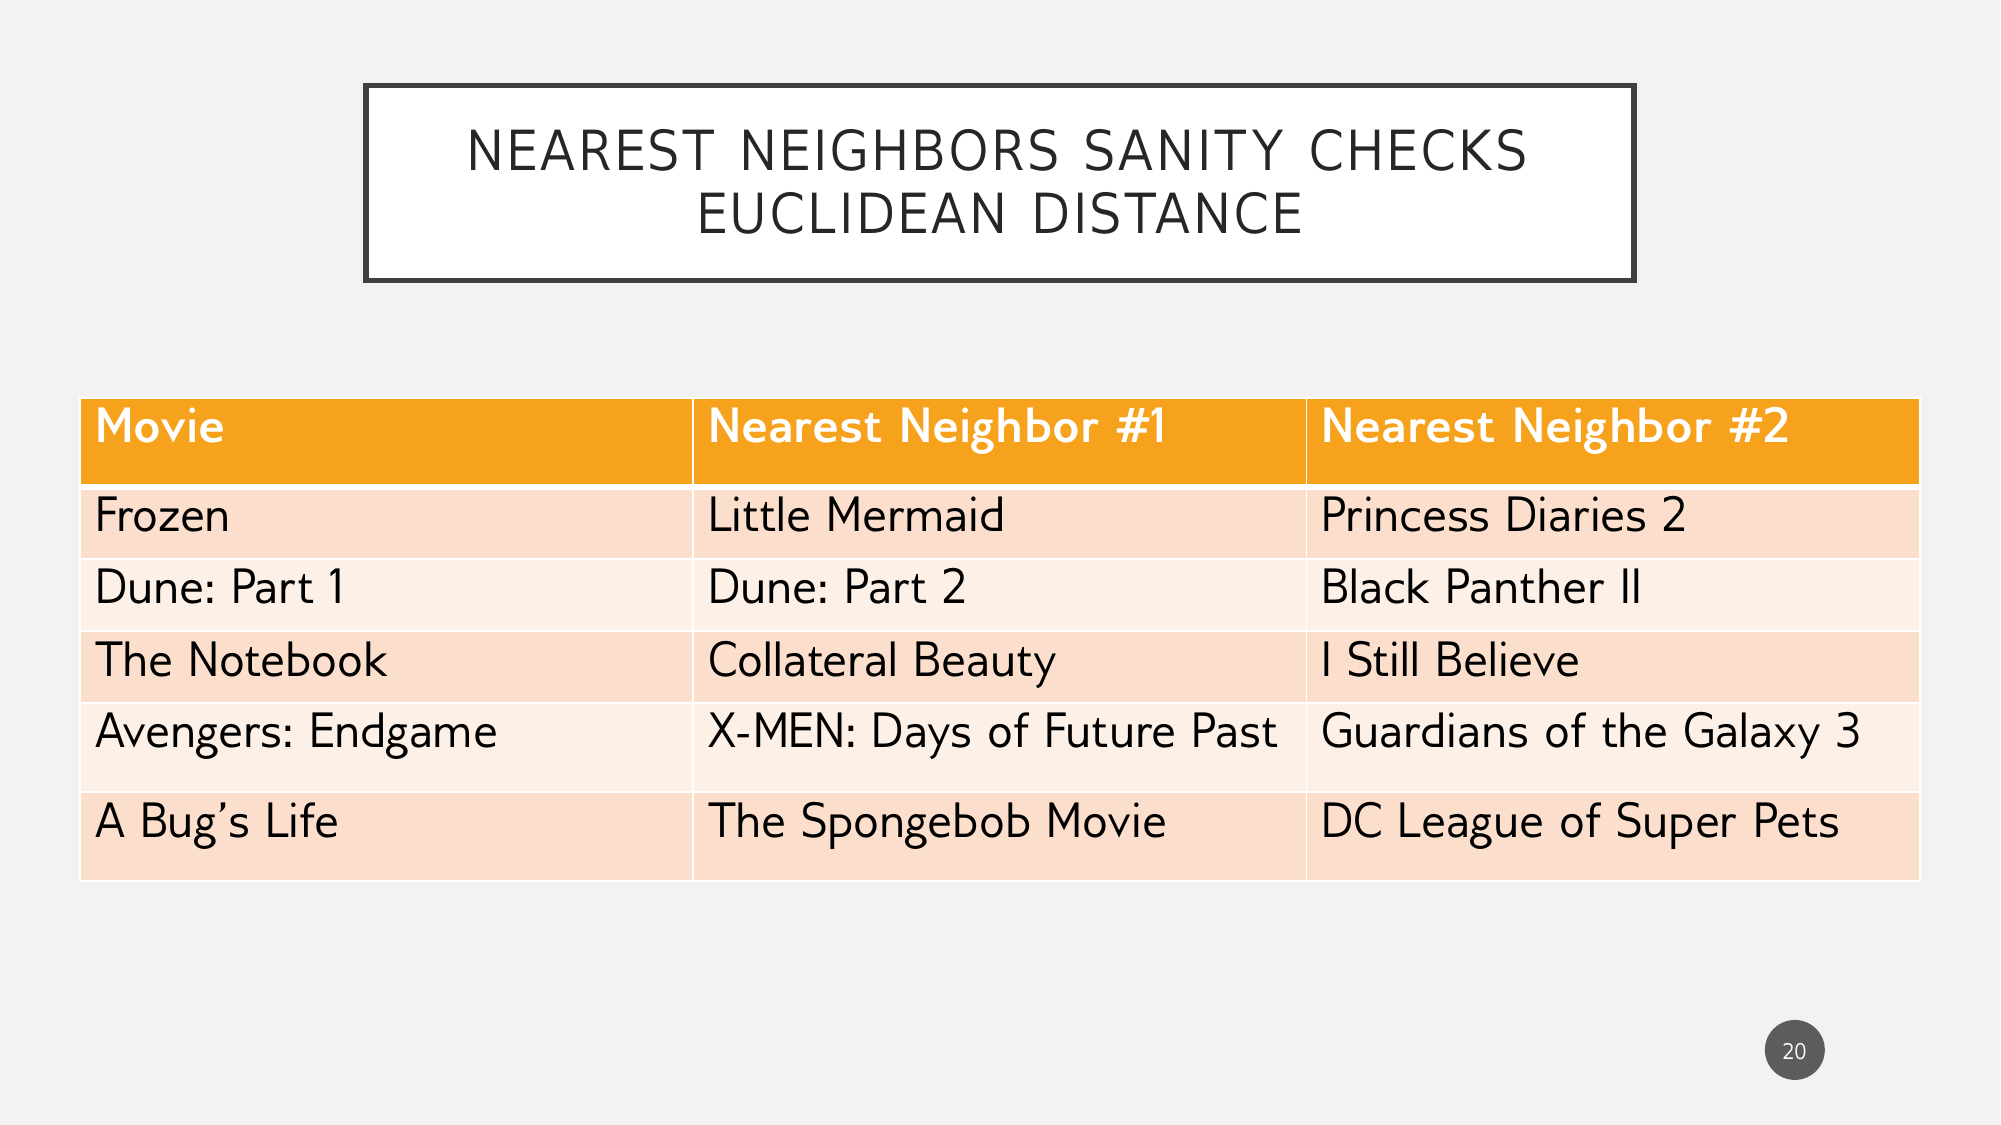

# Nearest Neighbors Sanity Checks Euclidean Distance
| Movie | Nearest Neighbor #1 | Nearest Neighbor #2 |
| --- | --- | --- |
| Frozen | Little Mermaid | Princess Diaries 2 |
| Dune: Part 1 | Dune: Part 2 | Black Panther II |
| The Notebook | Collateral Beauty | I Still Believe |
| Avengers: Endgame | X-MEN: Days of Future Past | Guardians of the Galaxy 3 |
| A Bug’s Life | The Spongebob Movie | DC League of Super Pets |
20